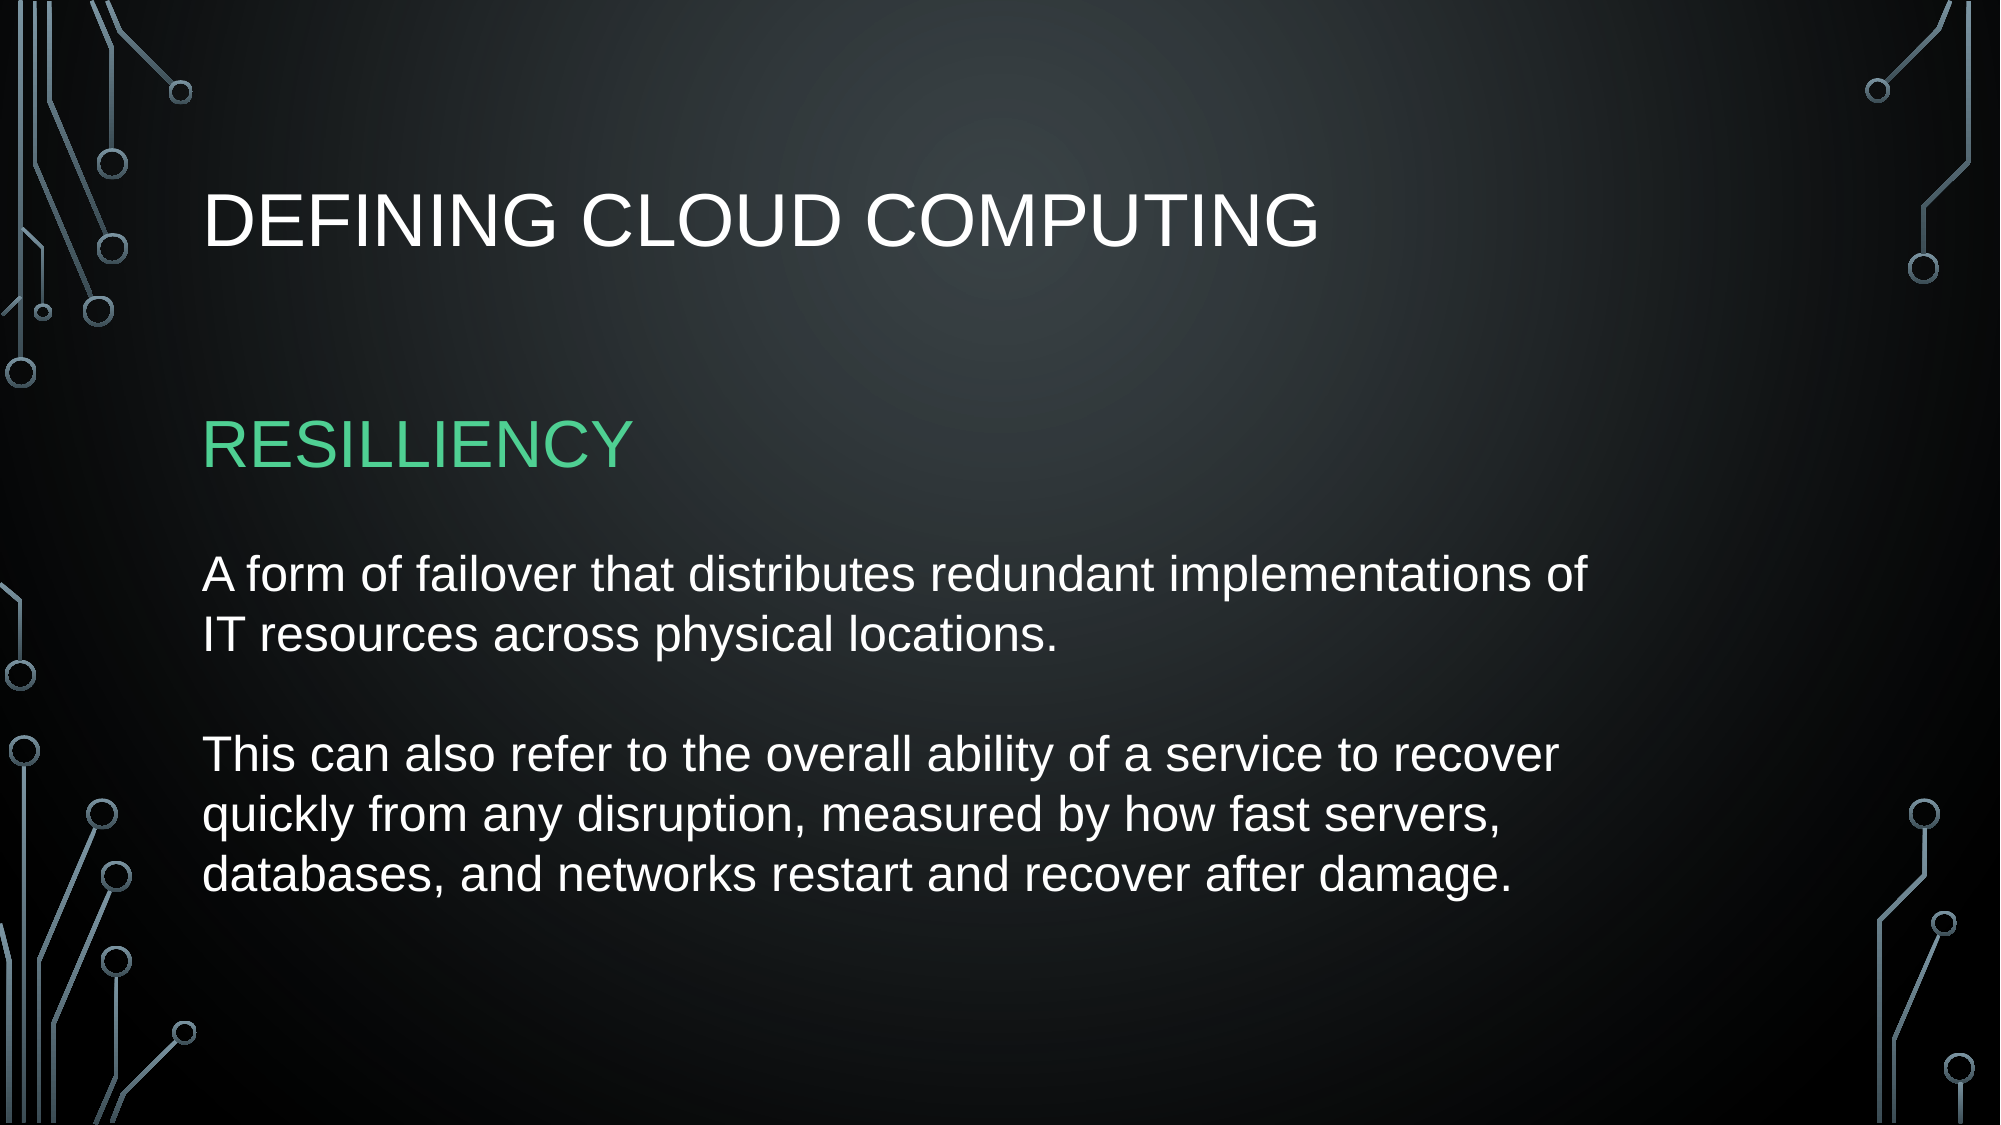

# Defining Cloud Computing
RESILLIENCY

A form of failover that distributes redundant implementations of IT resources across physical locations.

This can also refer to the overall ability of a service to recover quickly from any disruption, measured by how fast servers, databases, and networks restart and recover after damage.